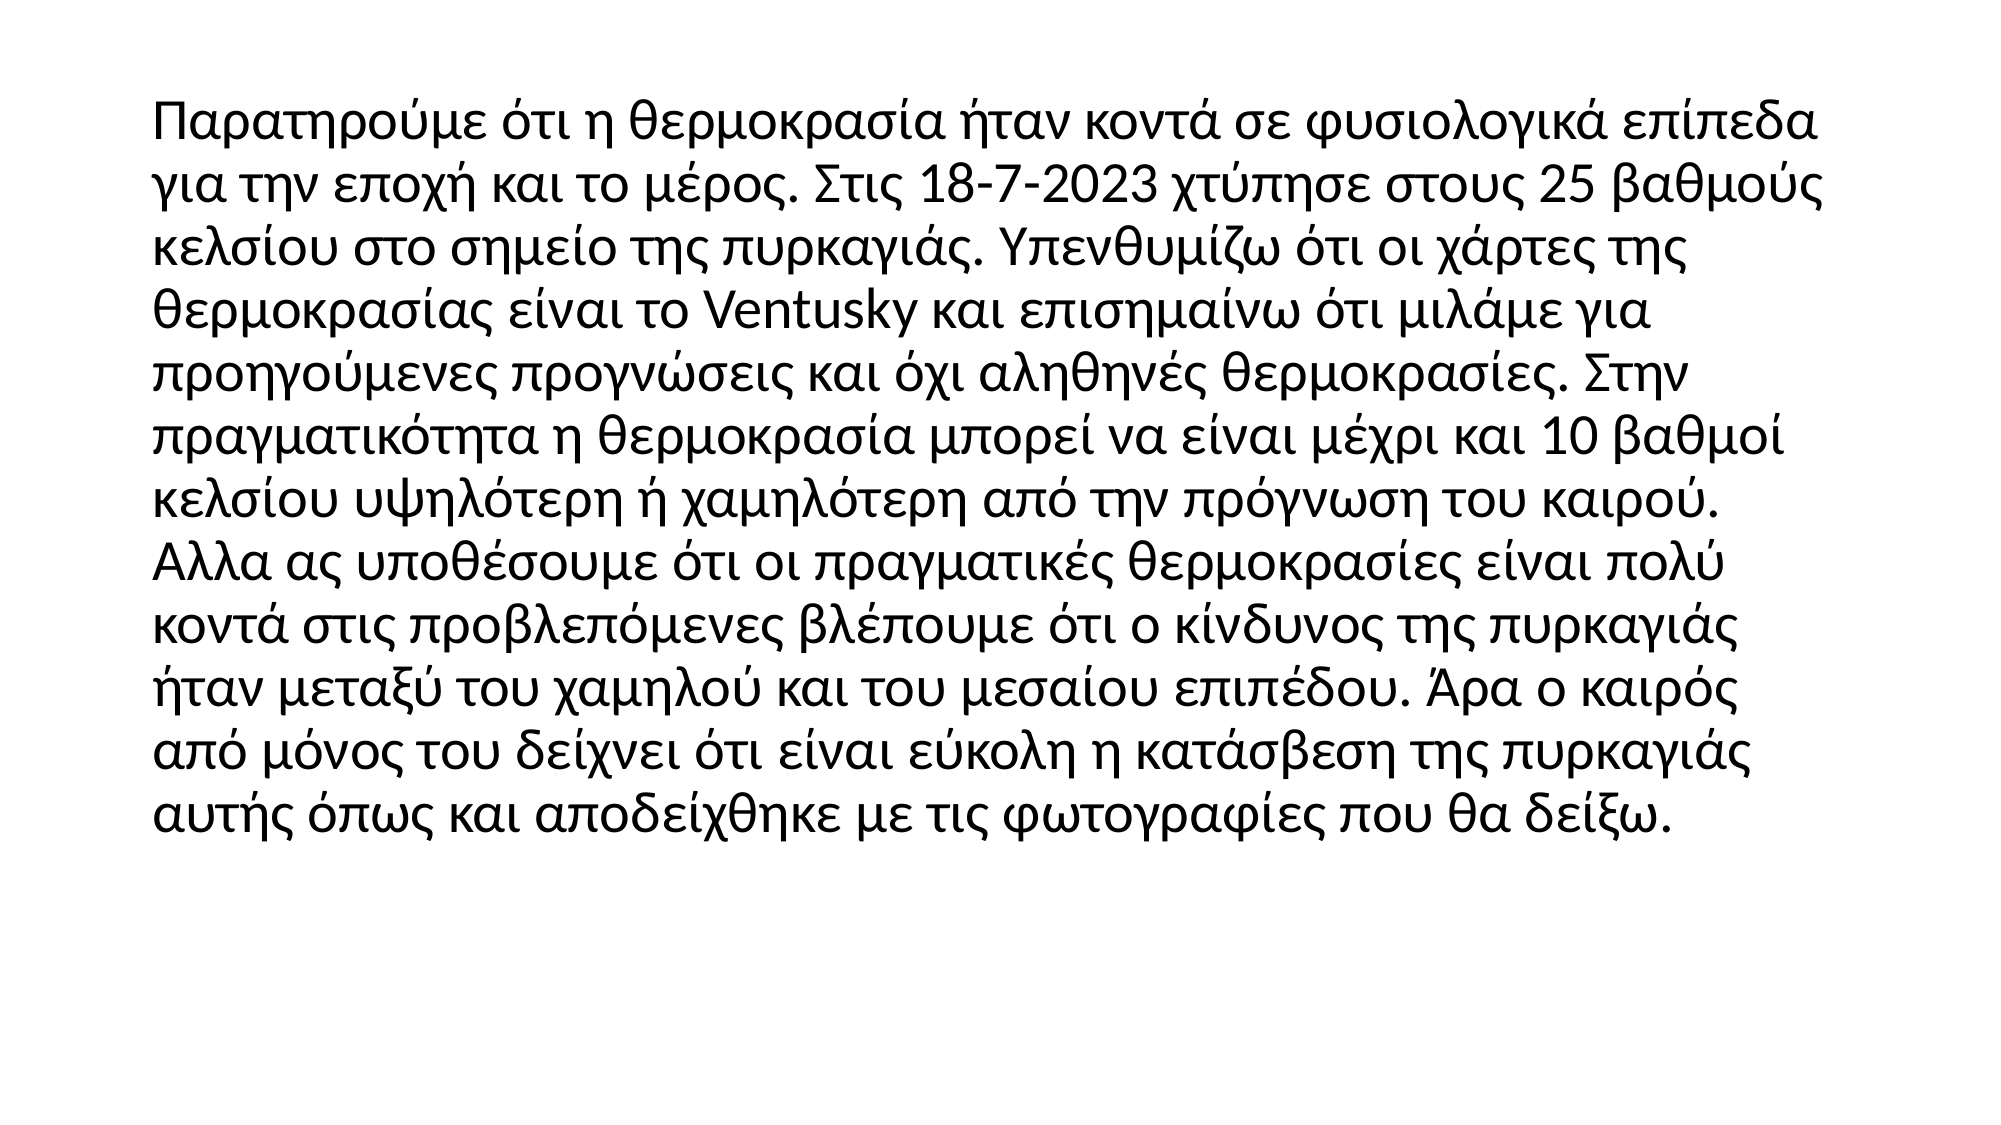

Παρατηρούμε ότι η θερμοκρασία ήταν κοντά σε φυσιολογικά επίπεδα για την εποχή και το μέρος. Στις 18-7-2023 χτύπησε στους 25 βαθμούς κελσίου στο σημείο της πυρκαγιάς. Υπενθυμίζω ότι οι χάρτες της θερμοκρασίας είναι το Ventusky και επισημαίνω ότι μιλάμε για προηγούμενες προγνώσεις και όχι αληθηνές θερμοκρασίες. Στην πραγματικότητα η θερμοκρασία μπορεί να είναι μέχρι και 10 βαθμοί κελσίου υψηλότερη ή χαμηλότερη από την πρόγνωση του καιρού. Αλλα ας υποθέσουμε ότι οι πραγματικές θερμοκρασίες είναι πολύ κοντά στις προβλεπόμενες βλέπουμε ότι ο κίνδυνος της πυρκαγιάς ήταν μεταξύ του χαμηλού και του μεσαίου επιπέδου. Άρα ο καιρός από μόνος του δείχνει ότι είναι εύκολη η κατάσβεση της πυρκαγιάς αυτής όπως και αποδείχθηκε με τις φωτογραφίες που θα δείξω.